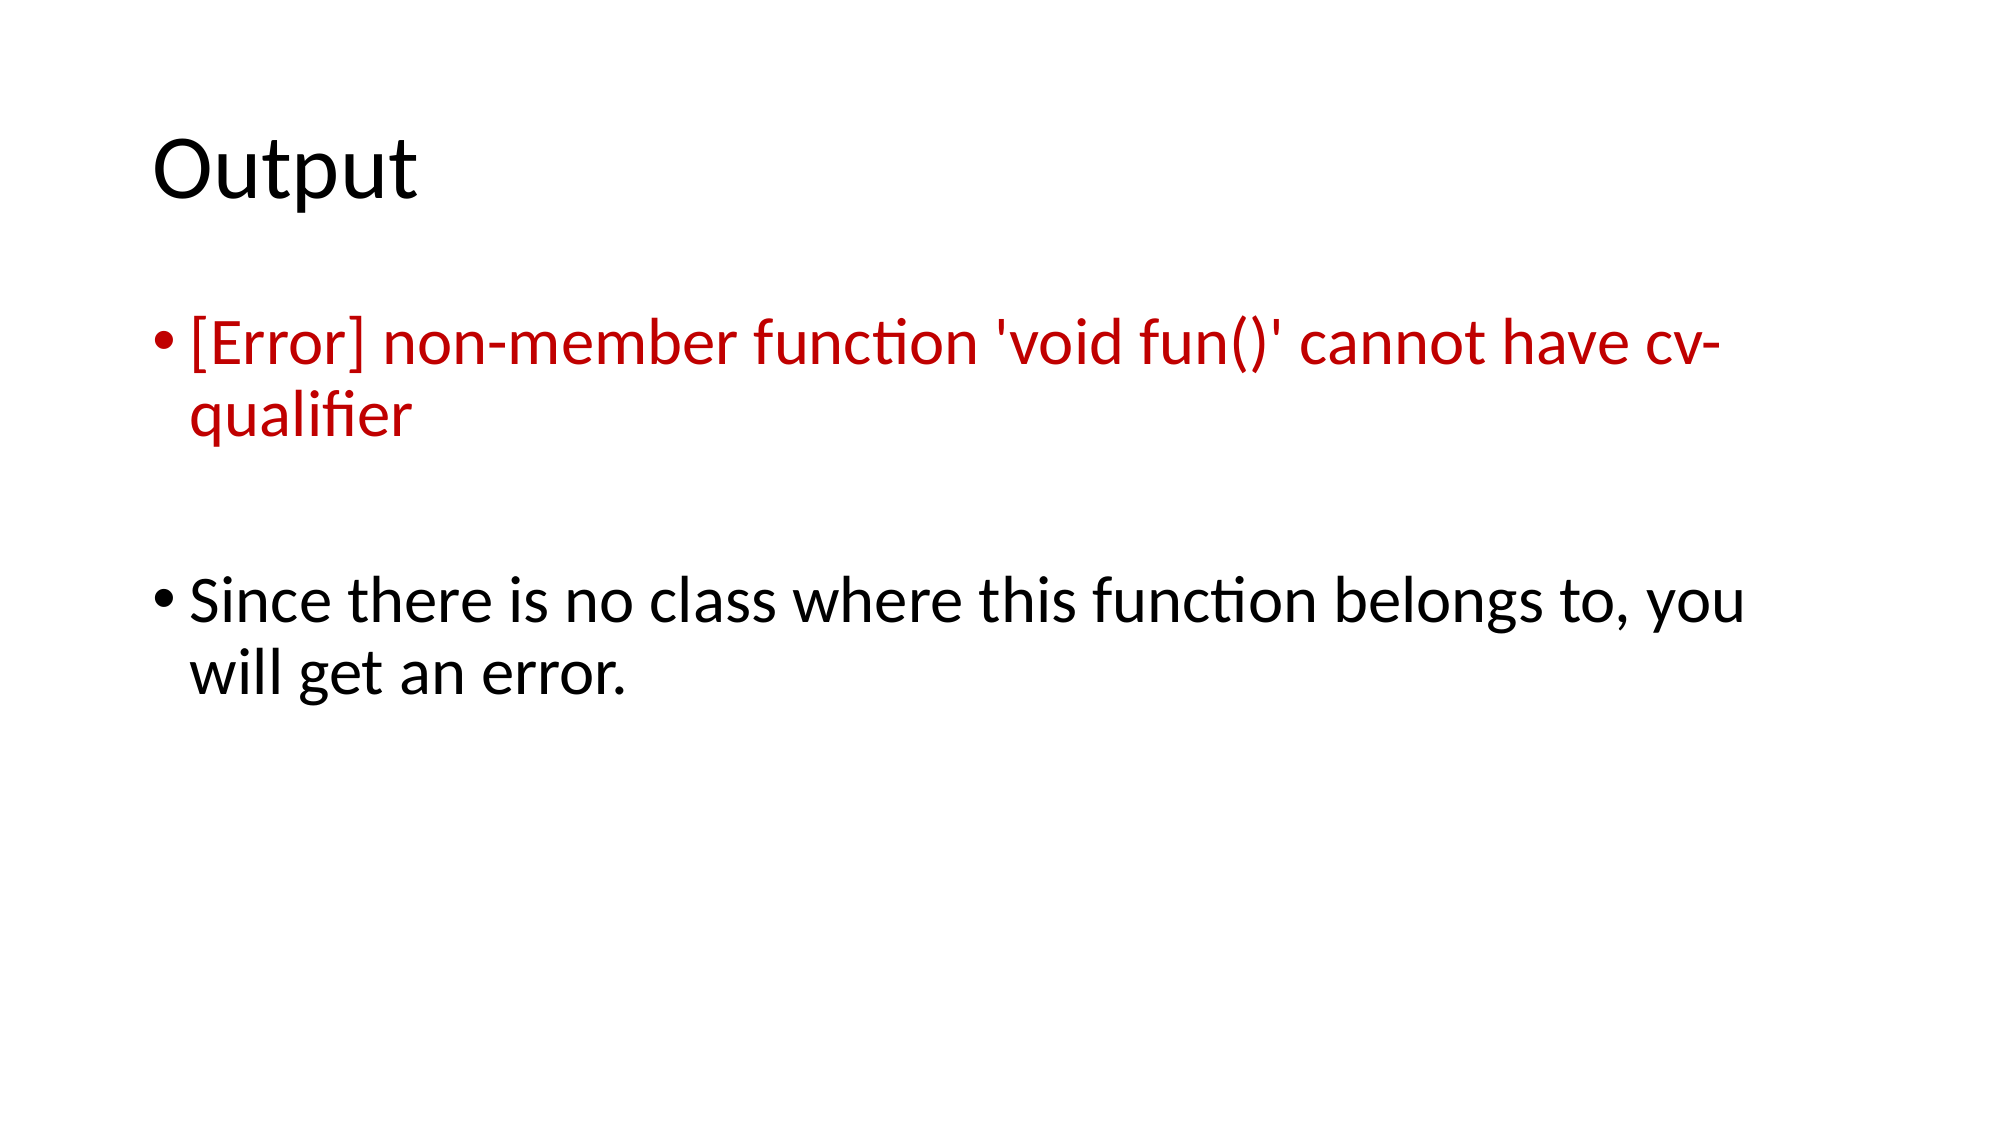

# Output
[Error] non-member function 'void fun()' cannot have cv-qualifier

Since there is no class where this function belongs to, you will get an error.